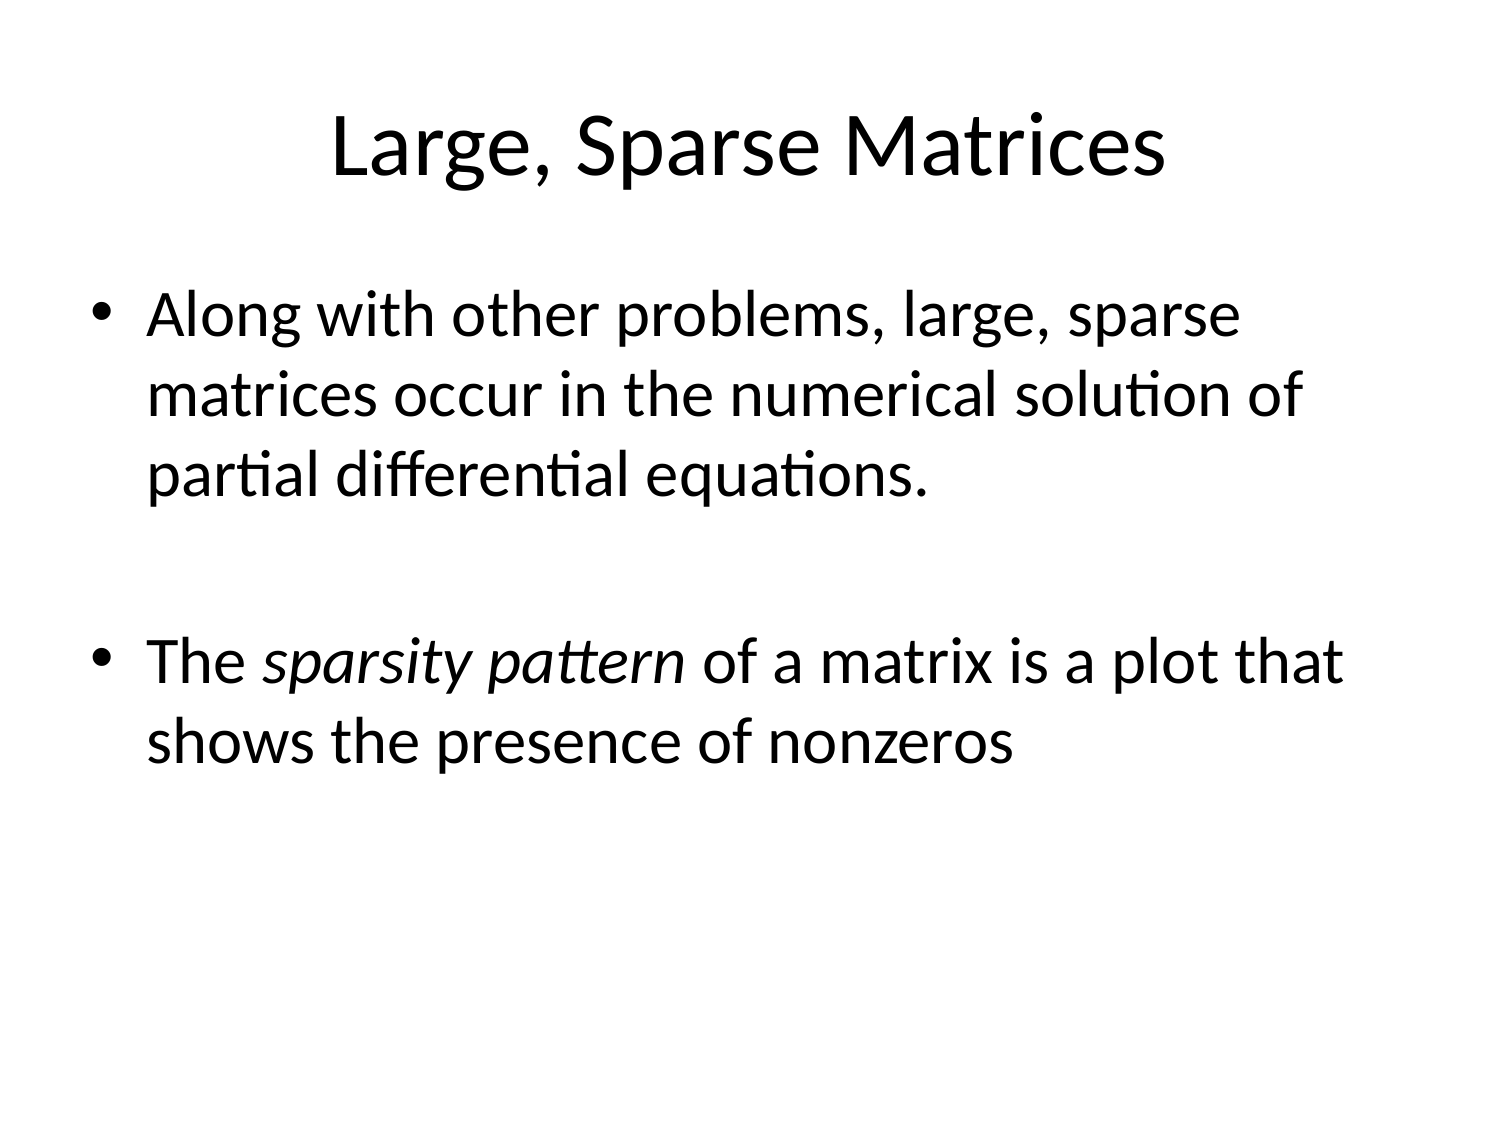

# Large, Sparse Matrices
Along with other problems, large, sparse matrices occur in the numerical solution of partial differential equations.

The sparsity pattern of a matrix is a plot that shows the presence of nonzeros